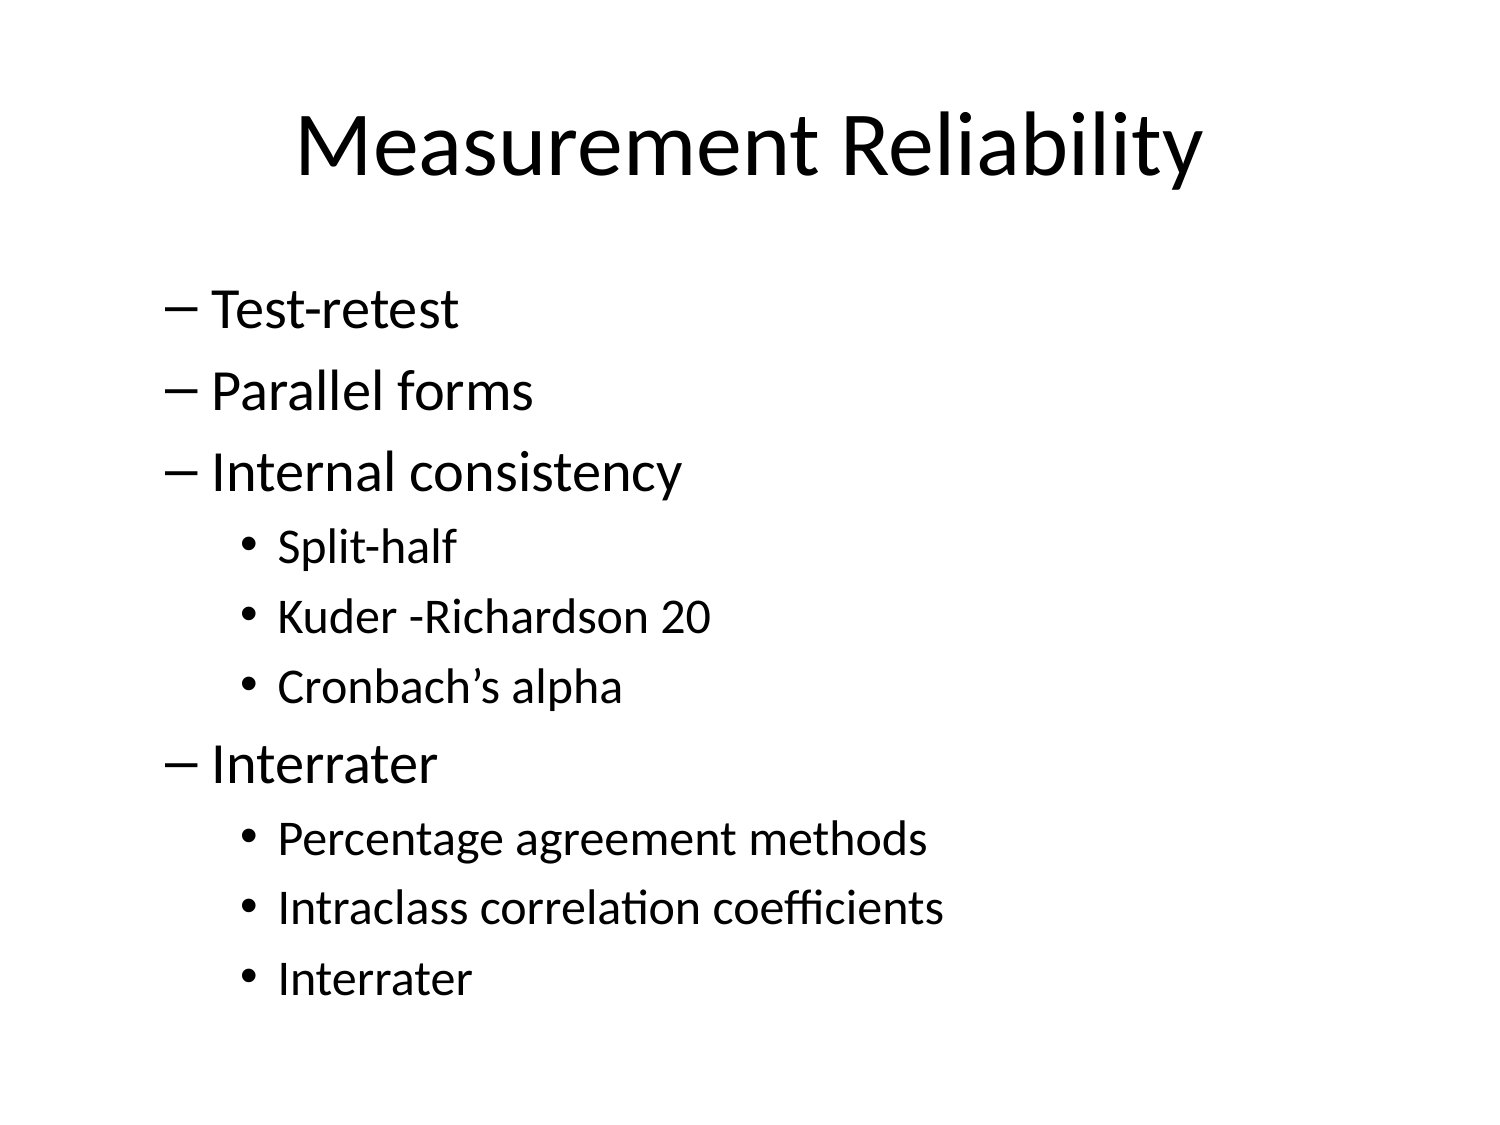

# Measurement Reliability
Test-retest
Parallel forms
Internal consistency
Split-half
Kuder -Richardson 20
Cronbach’s alpha
Interrater
Percentage agreement methods
Intraclass correlation coefficients
Interrater